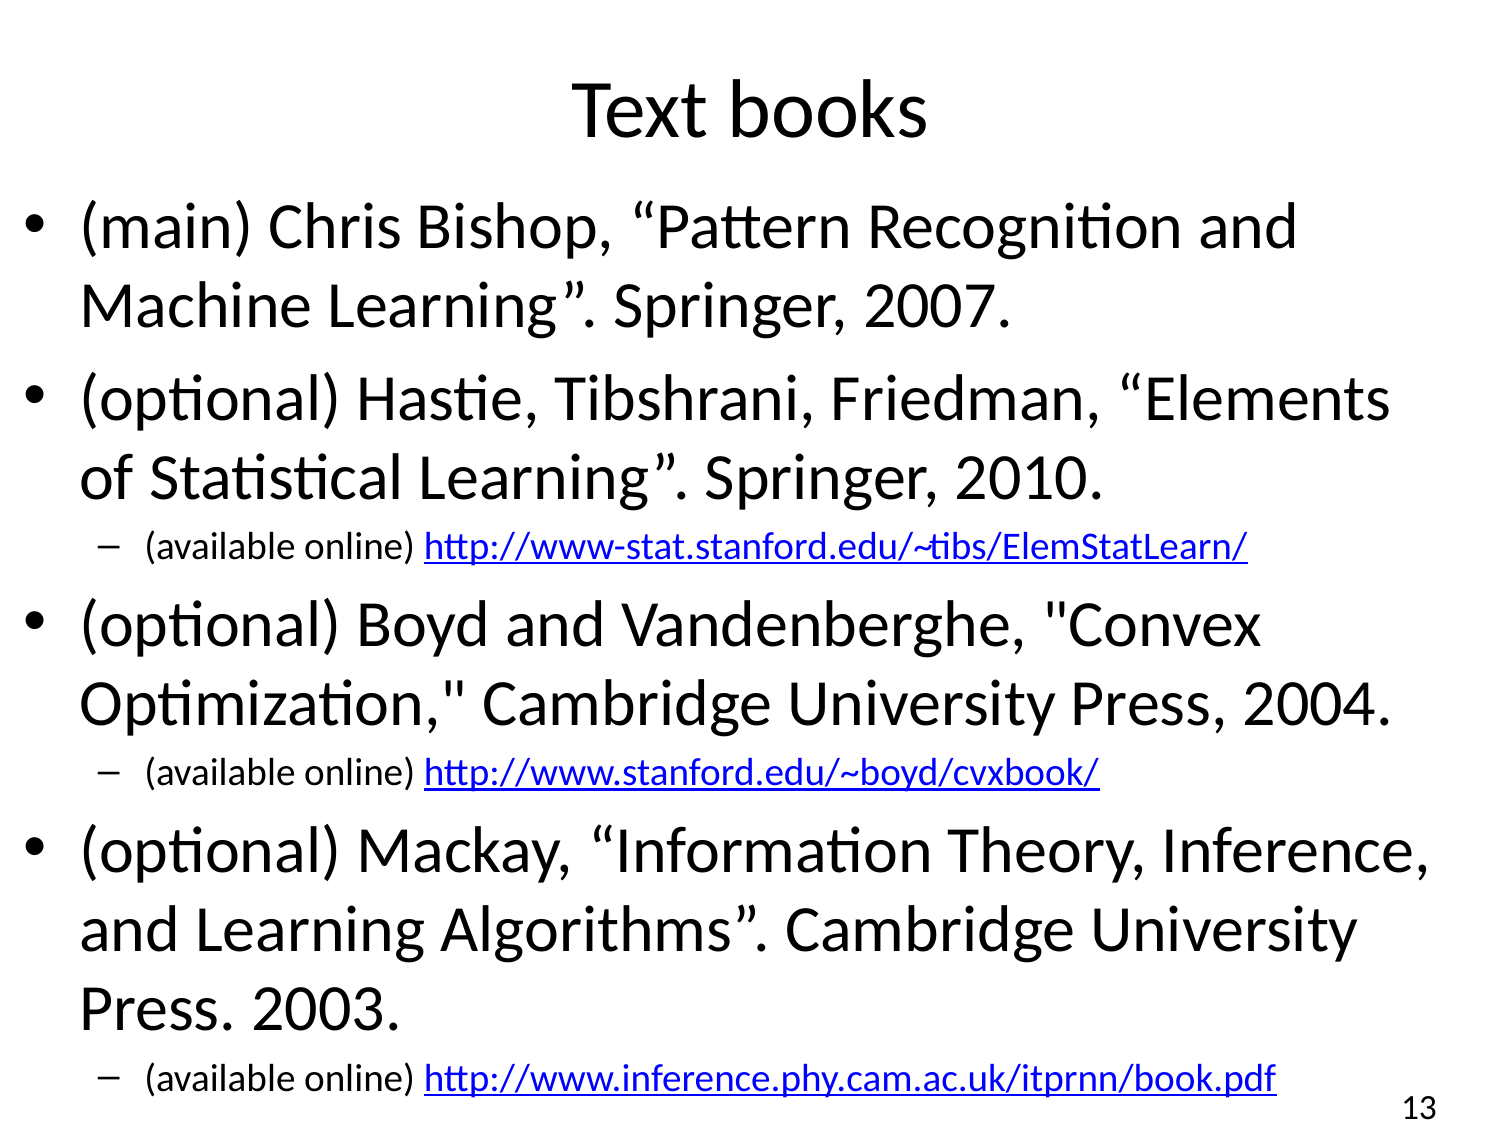

# Text books
(main) Chris Bishop, “Pattern Recognition and Machine Learning”. Springer, 2007.
(optional) Hastie, Tibshrani, Friedman, “Elements of Statistical Learning”. Springer, 2010.
(available online) http://www-stat.stanford.edu/~tibs/ElemStatLearn/
(optional) Boyd and Vandenberghe, "Convex Optimization," Cambridge University Press, 2004.
(available online) http://www.stanford.edu/~boyd/cvxbook/
(optional) Mackay, “Information Theory, Inference, and Learning Algorithms”. Cambridge University Press. 2003.
(available online) http://www.inference.phy.cam.ac.uk/itprnn/book.pdf